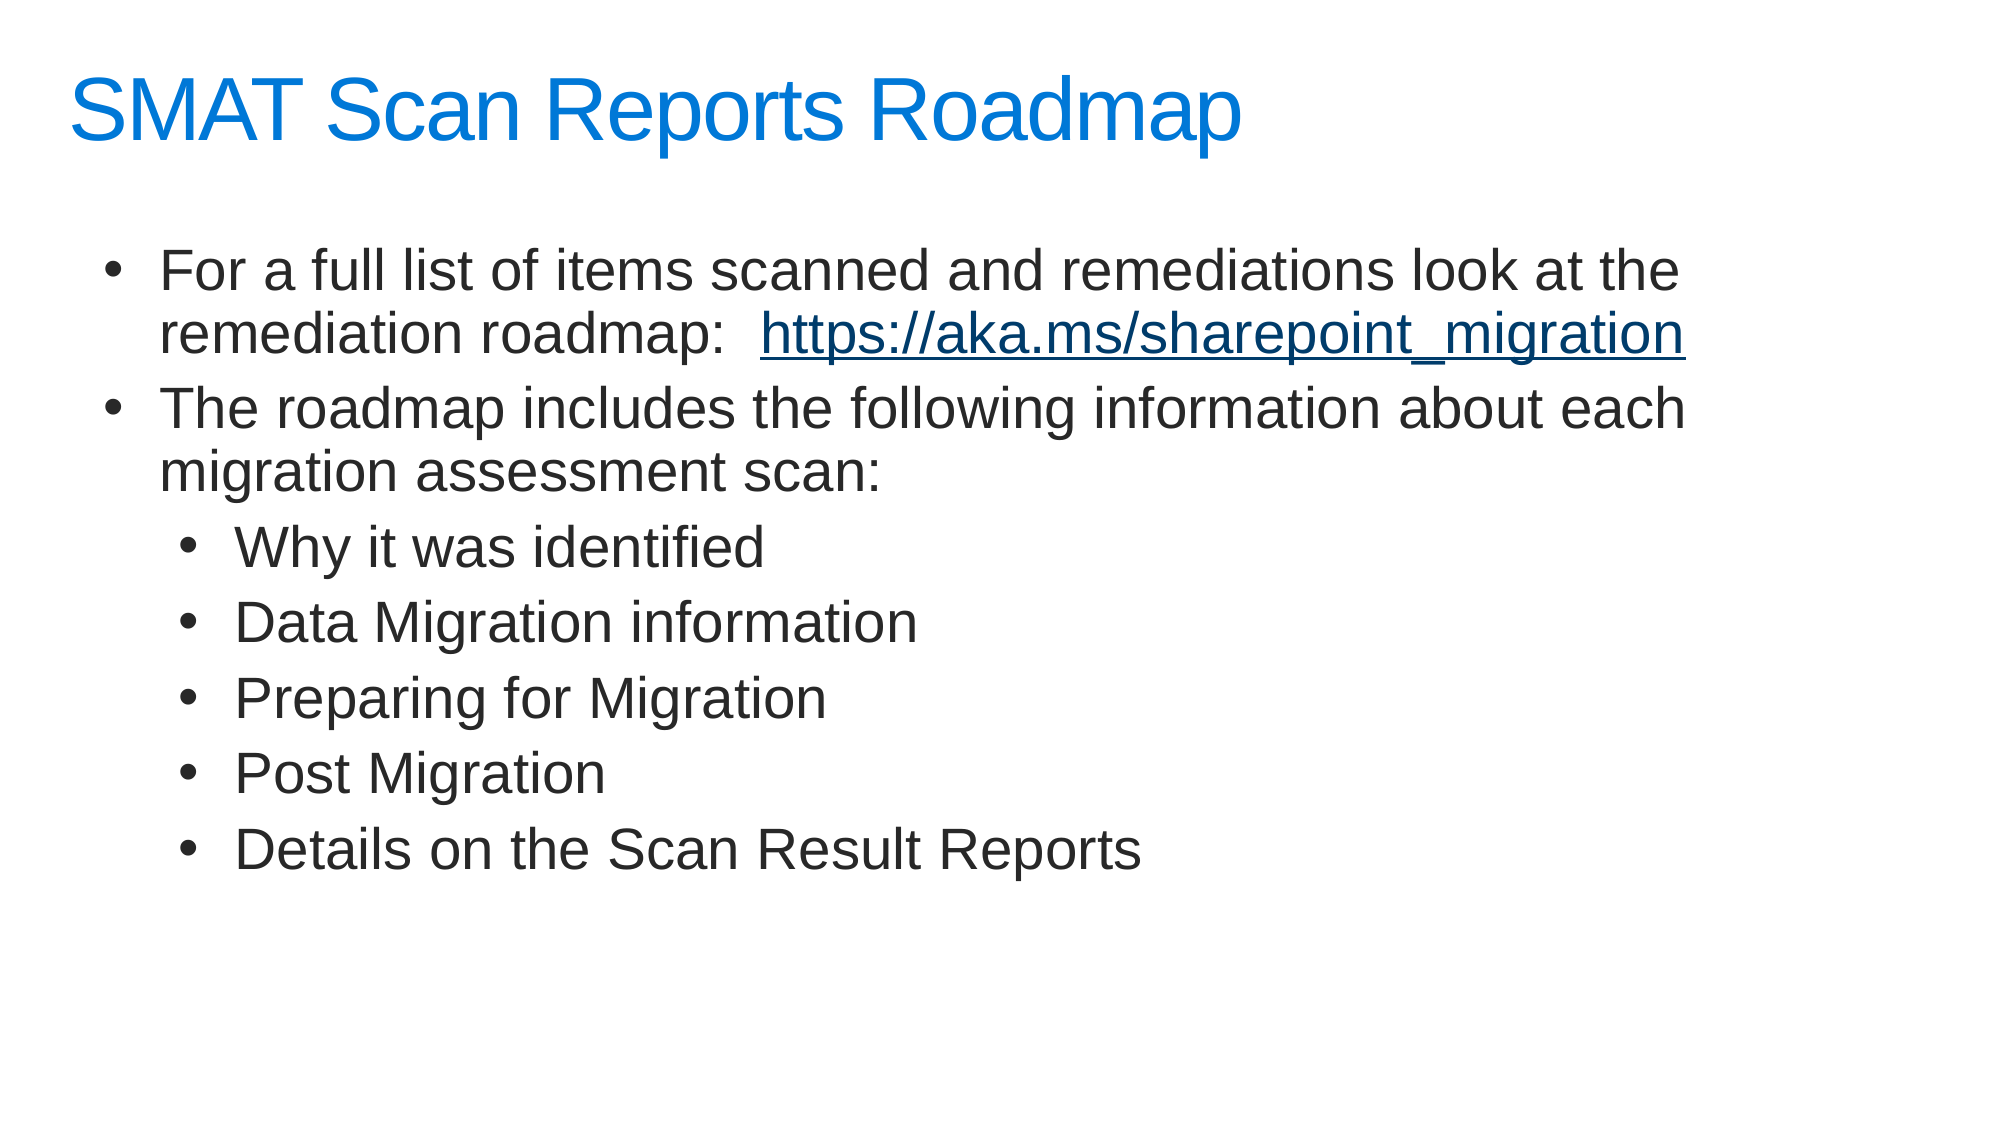

# SMAT Scan Reports Roadmap
For a full list of items scanned and remediations look at the remediation roadmap:  https://aka.ms/sharepoint_migration
The roadmap includes the following information about each migration assessment scan:
Why it was identified
Data Migration information
Preparing for Migration
Post Migration
Details on the Scan Result Reports